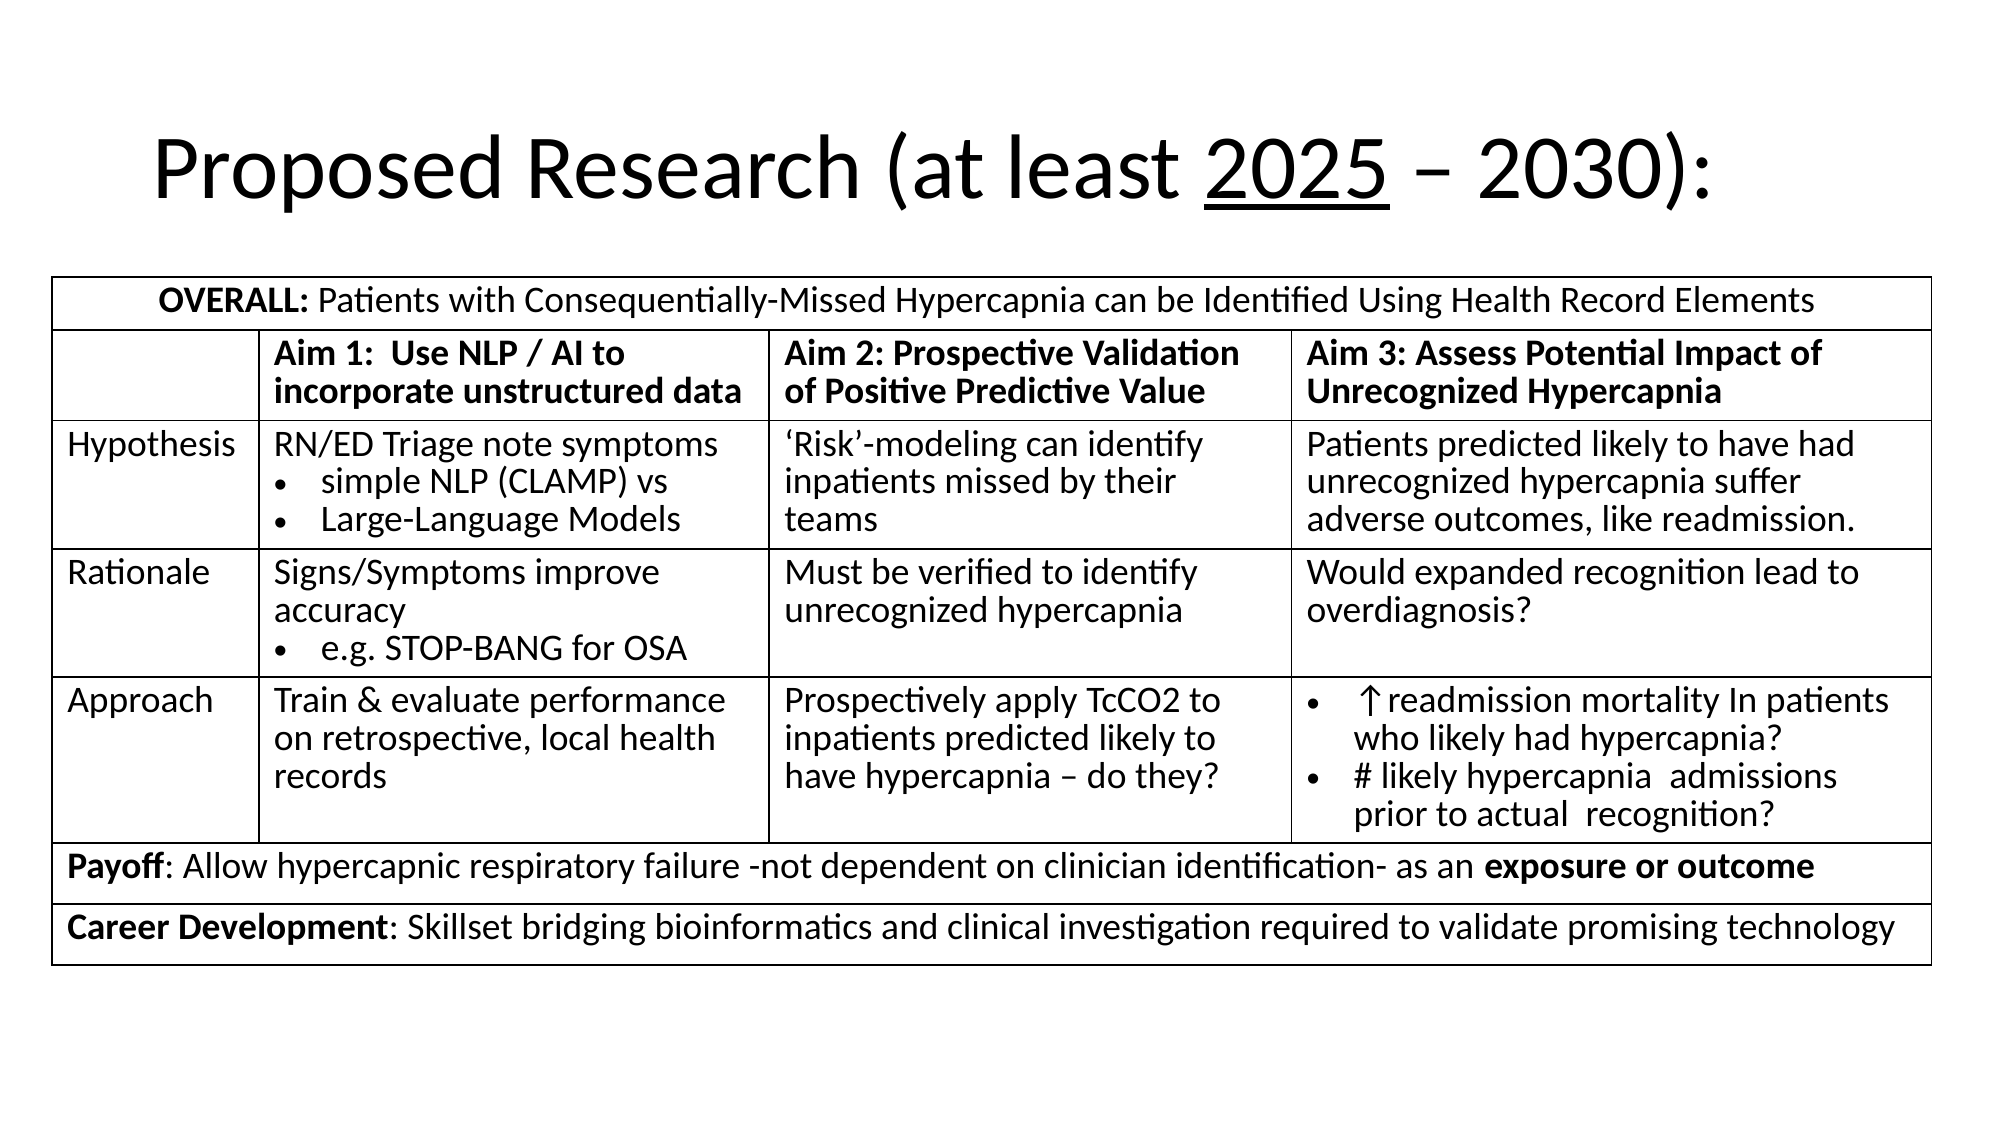

# Proposed Research (at least 2025 – 2030):
| OVERALL: Patients with Consequentially-Missed Hypercapnia can be Identified Using Health Record Elements | OVERALL: There is a significant burden of unrecognized hypercapnia among hospitalized patients. 3 aims |  |  |
| --- | --- | --- | --- |
|  | Aim 1: Use NLP / AI to incorporate unstructured data | Aim 2: Prospective Validation of Positive Predictive Value | Aim 3: Assess Potential Impact of Unrecognized Hypercapnia |
| Hypothesis | RN/ED Triage note symptoms simple NLP (CLAMP) vs Large-Language Models | ‘Risk’-modeling can identify inpatients missed by their teams | Patients predicted likely to have had unrecognized hypercapnia suffer adverse outcomes, like readmission. |
| Rationale | Signs/Symptoms improve accuracy e.g. STOP-BANG for OSA | Must be verified to identify unrecognized hypercapnia | Would expanded recognition lead to overdiagnosis? |
| Approach | Train & evaluate performance on retrospective, local health records | Prospectively apply TcCO2 to inpatients predicted likely to have hypercapnia – do they? | ↑readmission mortality In patients who likely had hypercapnia? # likely hypercapnia admissions prior to actual recognition? |
| Payoff: Allow hypercapnic respiratory failure -not dependent on clinician identification- as an exposure or outcome |  |  |  |
| Career Development: Skillset bridging bioinformatics and clinical investigation required to validate promising technology |  |  |  |